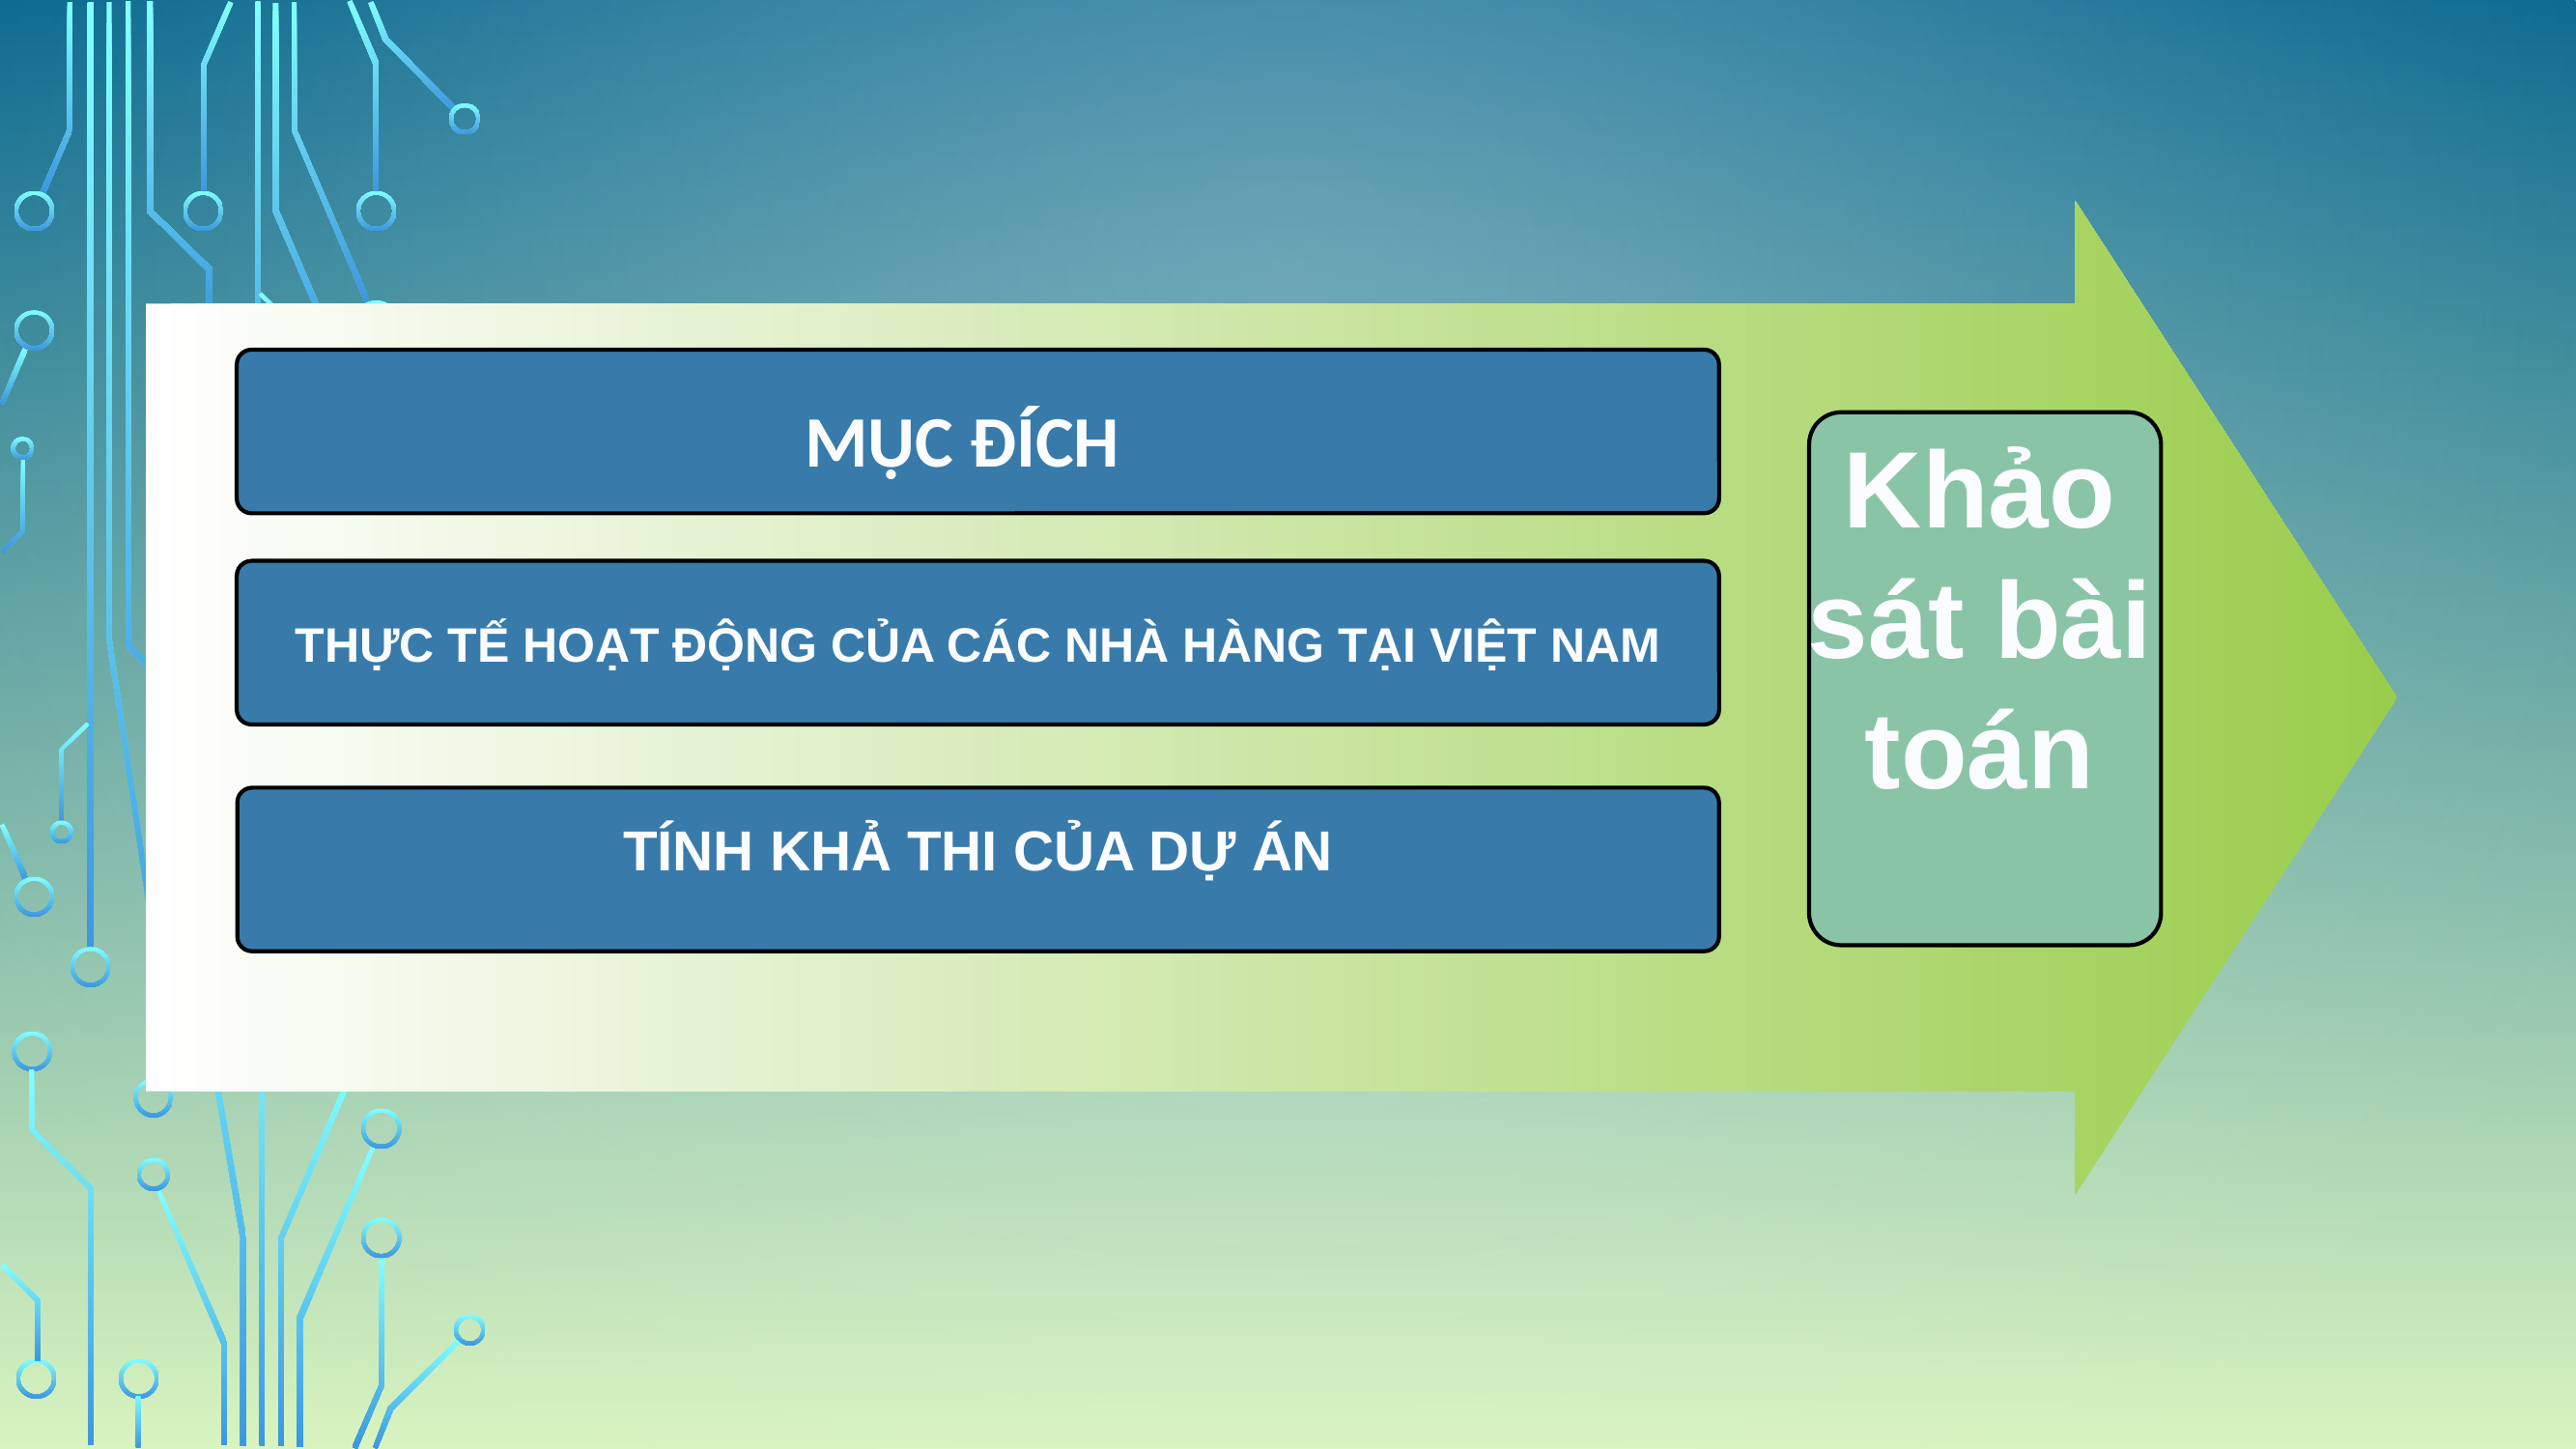

Khảo sát bài toán

MỤC ĐÍCH
THỰC TẾ HOẠT ĐỘNG CỦA CÁC NHÀ HÀNG TẠI VIỆT NAM
TÍNH KHẢ THI CỦA DỰ ÁN